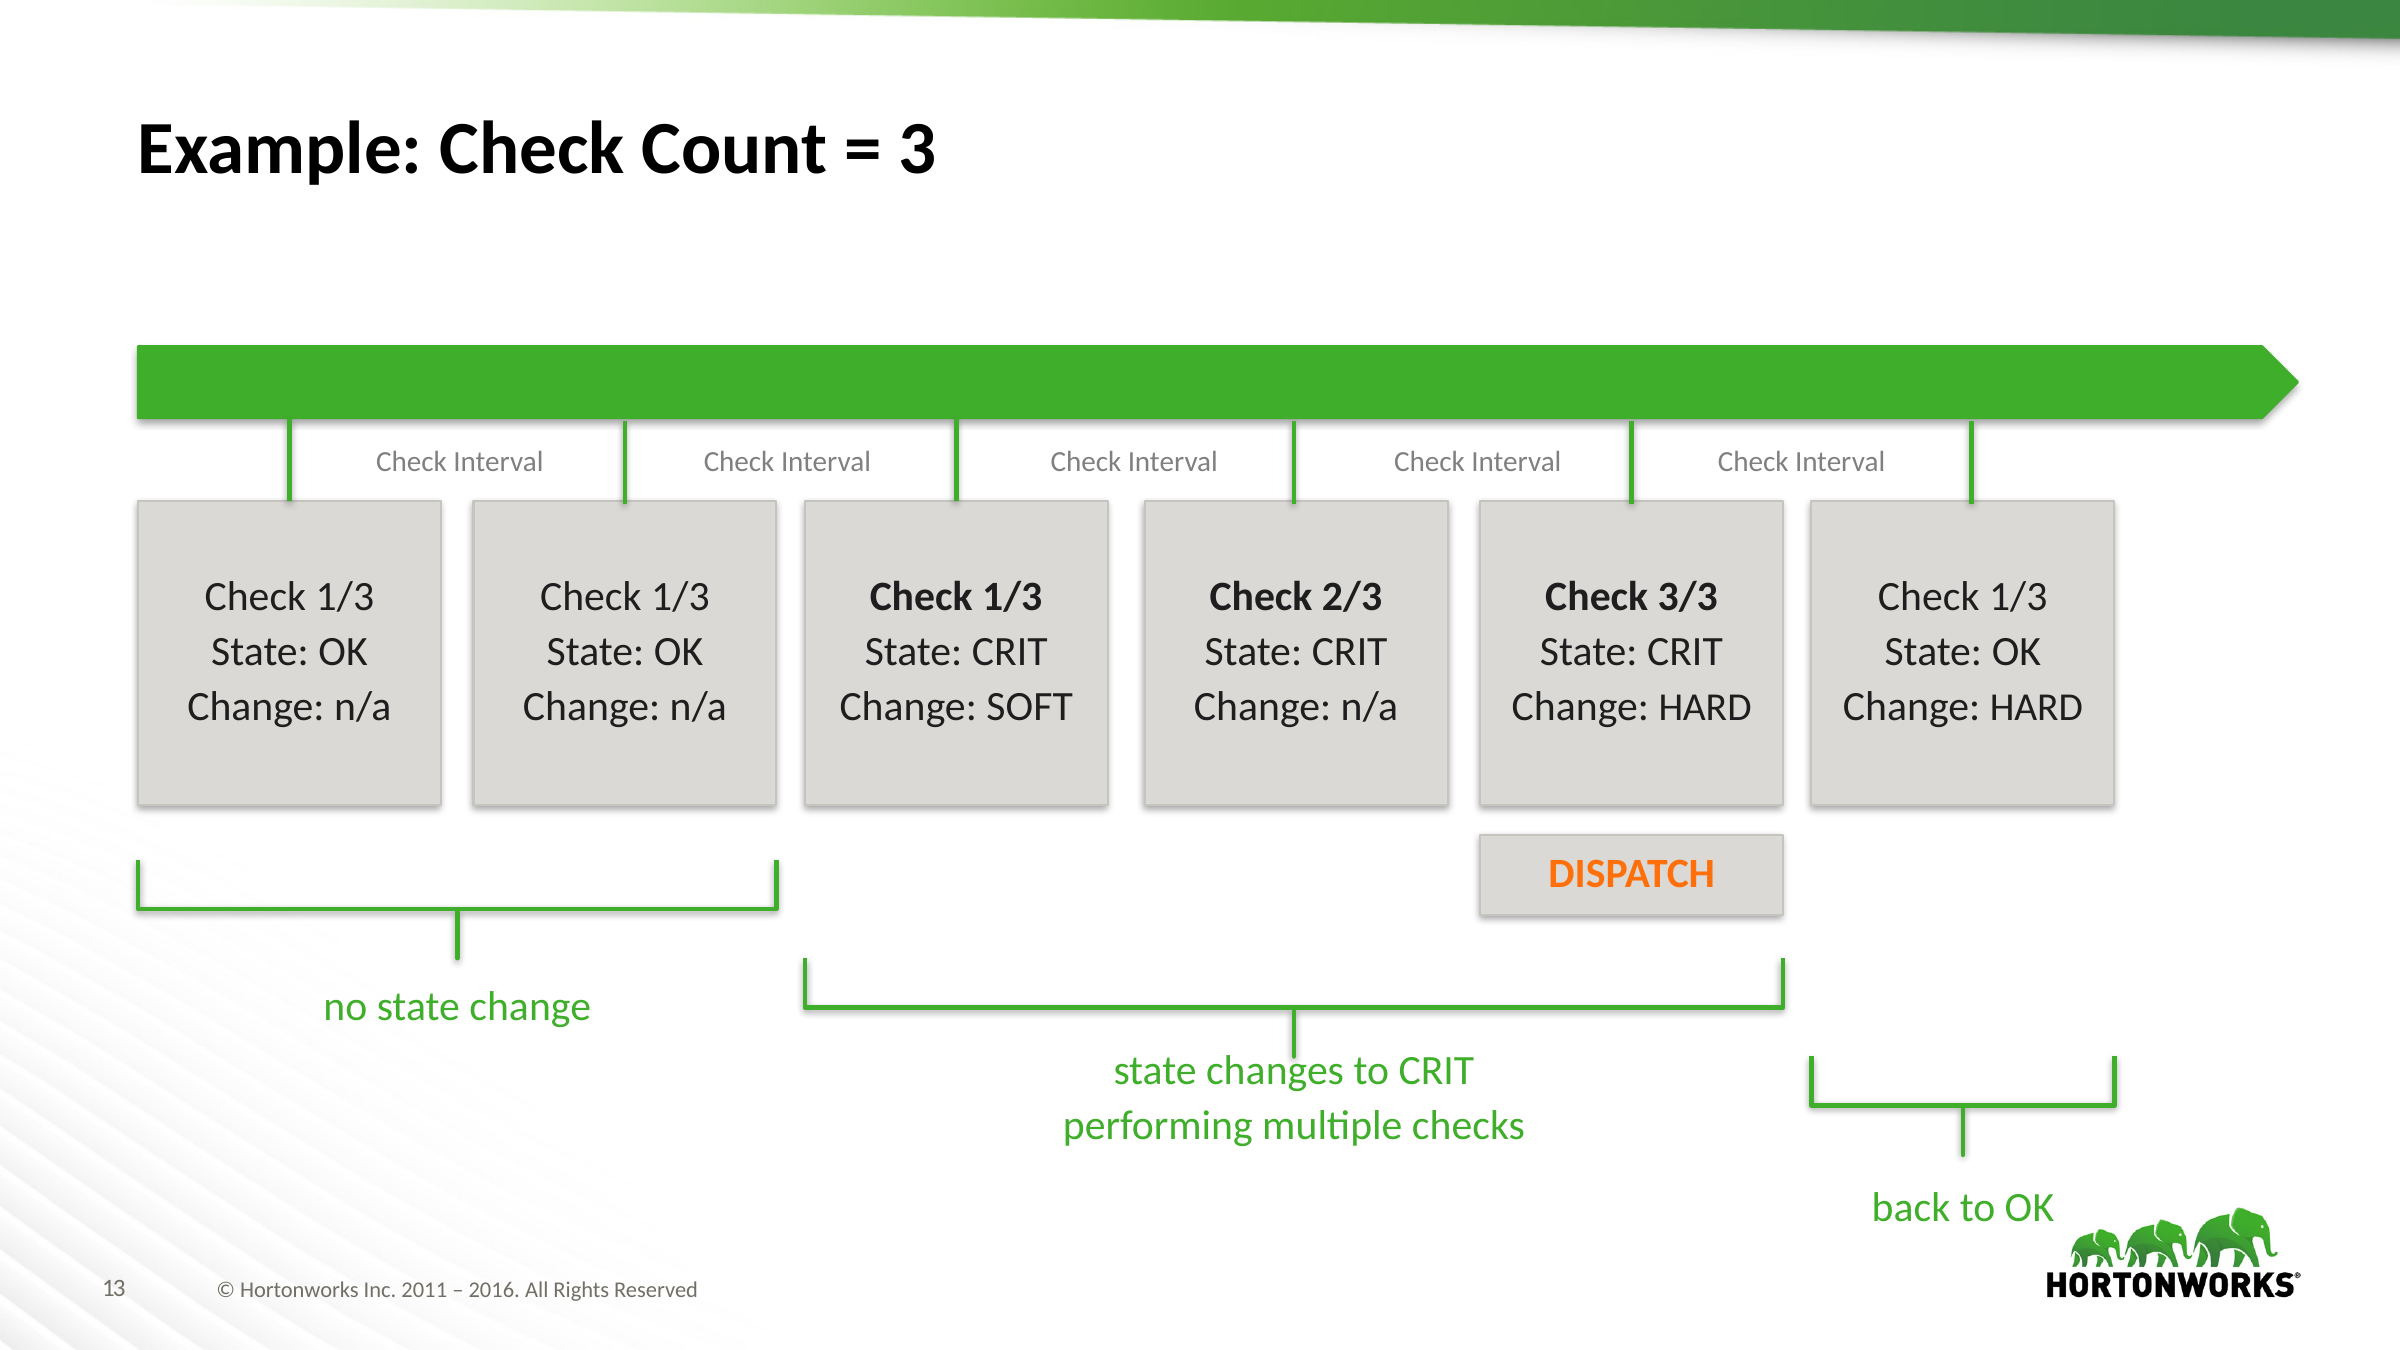

# Example: Check Count = 3

Check Interval
Check Interval
Check Interval
Check Interval
Check Interval
Check 1/3
State: OK
Change: n/a
Check 1/3
State: OK
Change: n/a
Check 1/3
State: CRIT
Change: SOFT
Check 2/3
State: CRIT
Change: n/a
Check 3/3
State: CRIT
Change: HARD
Check 1/3
State: OK
Change: HARD
DISPATCH

no state change

state changes to CRIT
performing multiple checks

back to OK